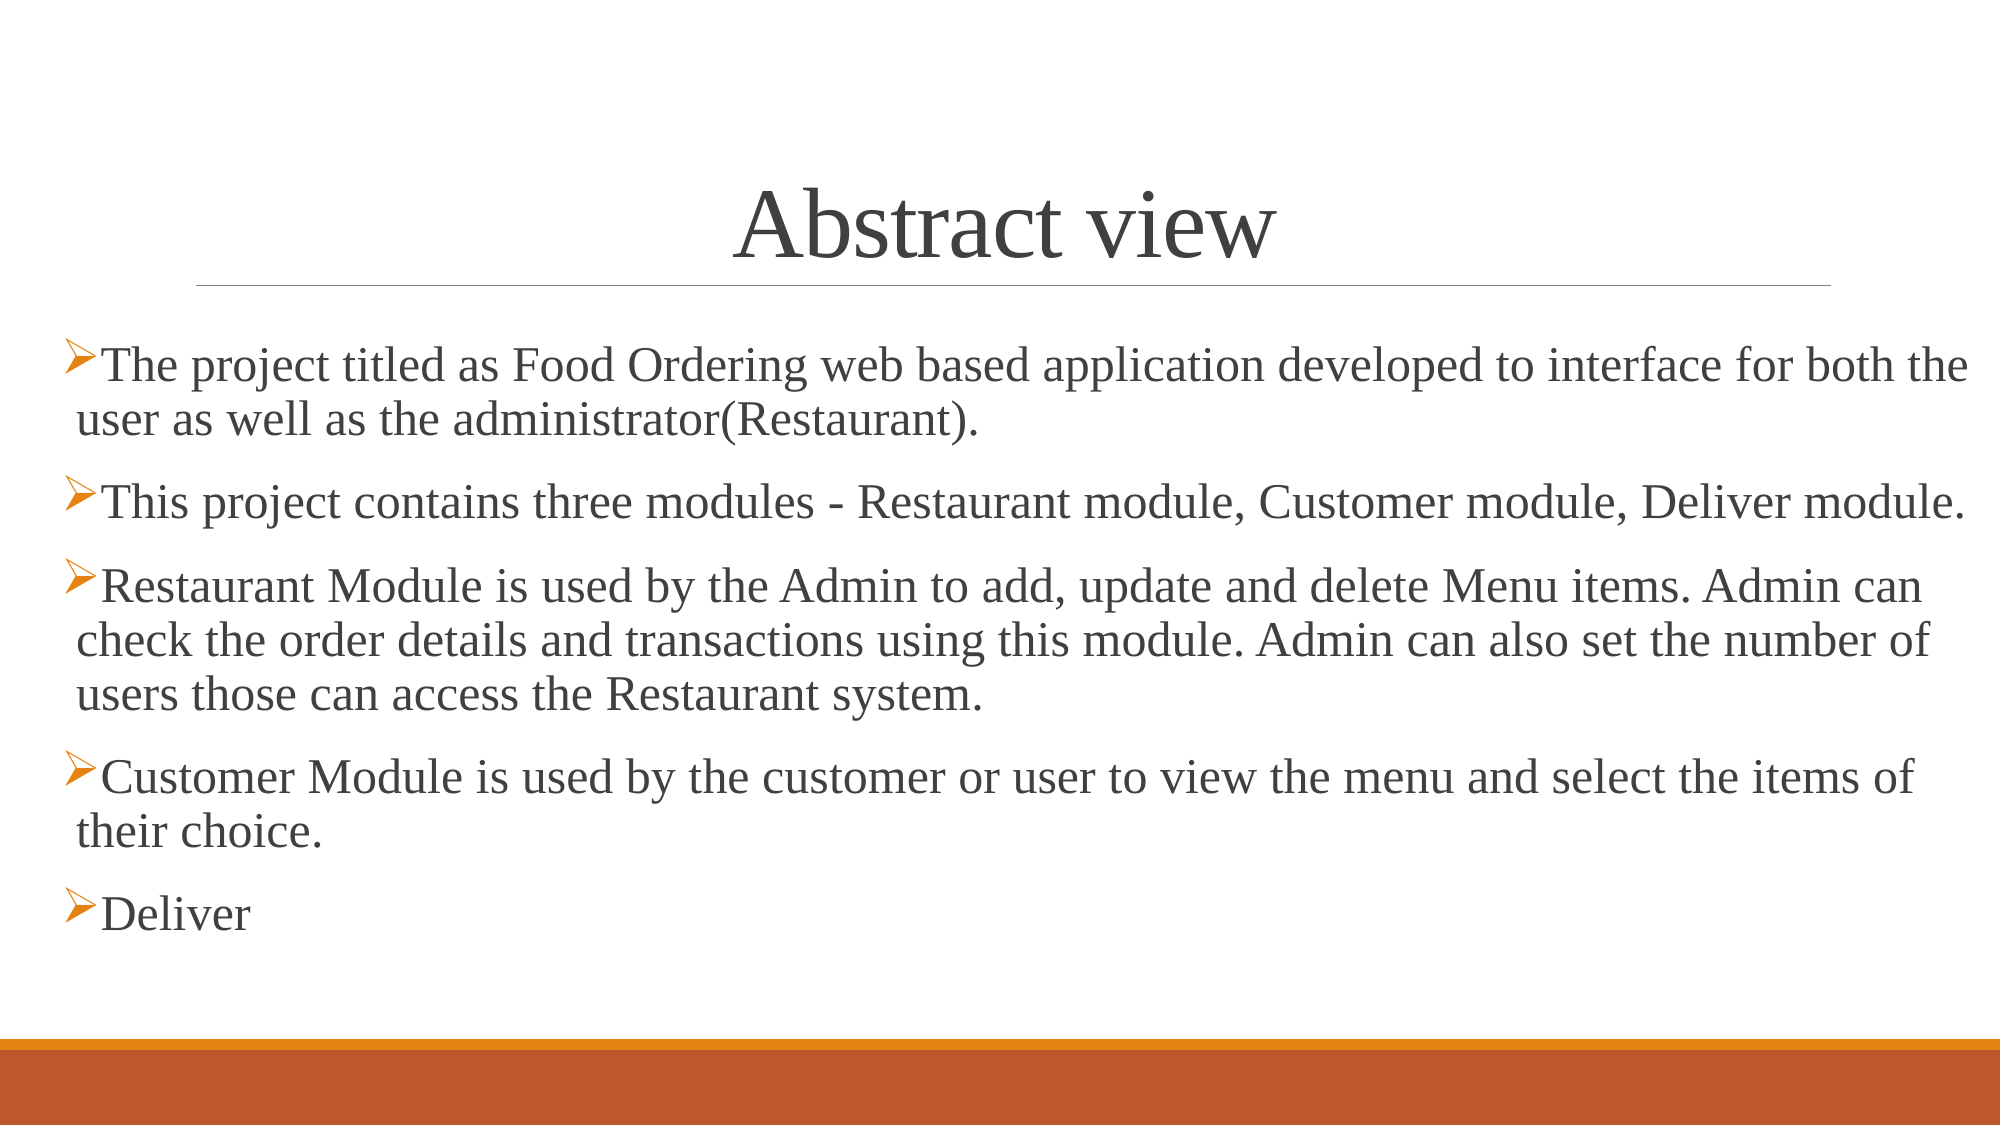

# Abstract view
The project titled as Food Ordering web based application developed to interface for both the user as well as the administrator(Restaurant).
This project contains three modules - Restaurant module, Customer module, Deliver module.
Restaurant Module is used by the Admin to add, update and delete Menu items. Admin can check the order details and transactions using this module. Admin can also set the number of users those can access the Restaurant system.
Customer Module is used by the customer or user to view the menu and select the items of their choice.
Deliver